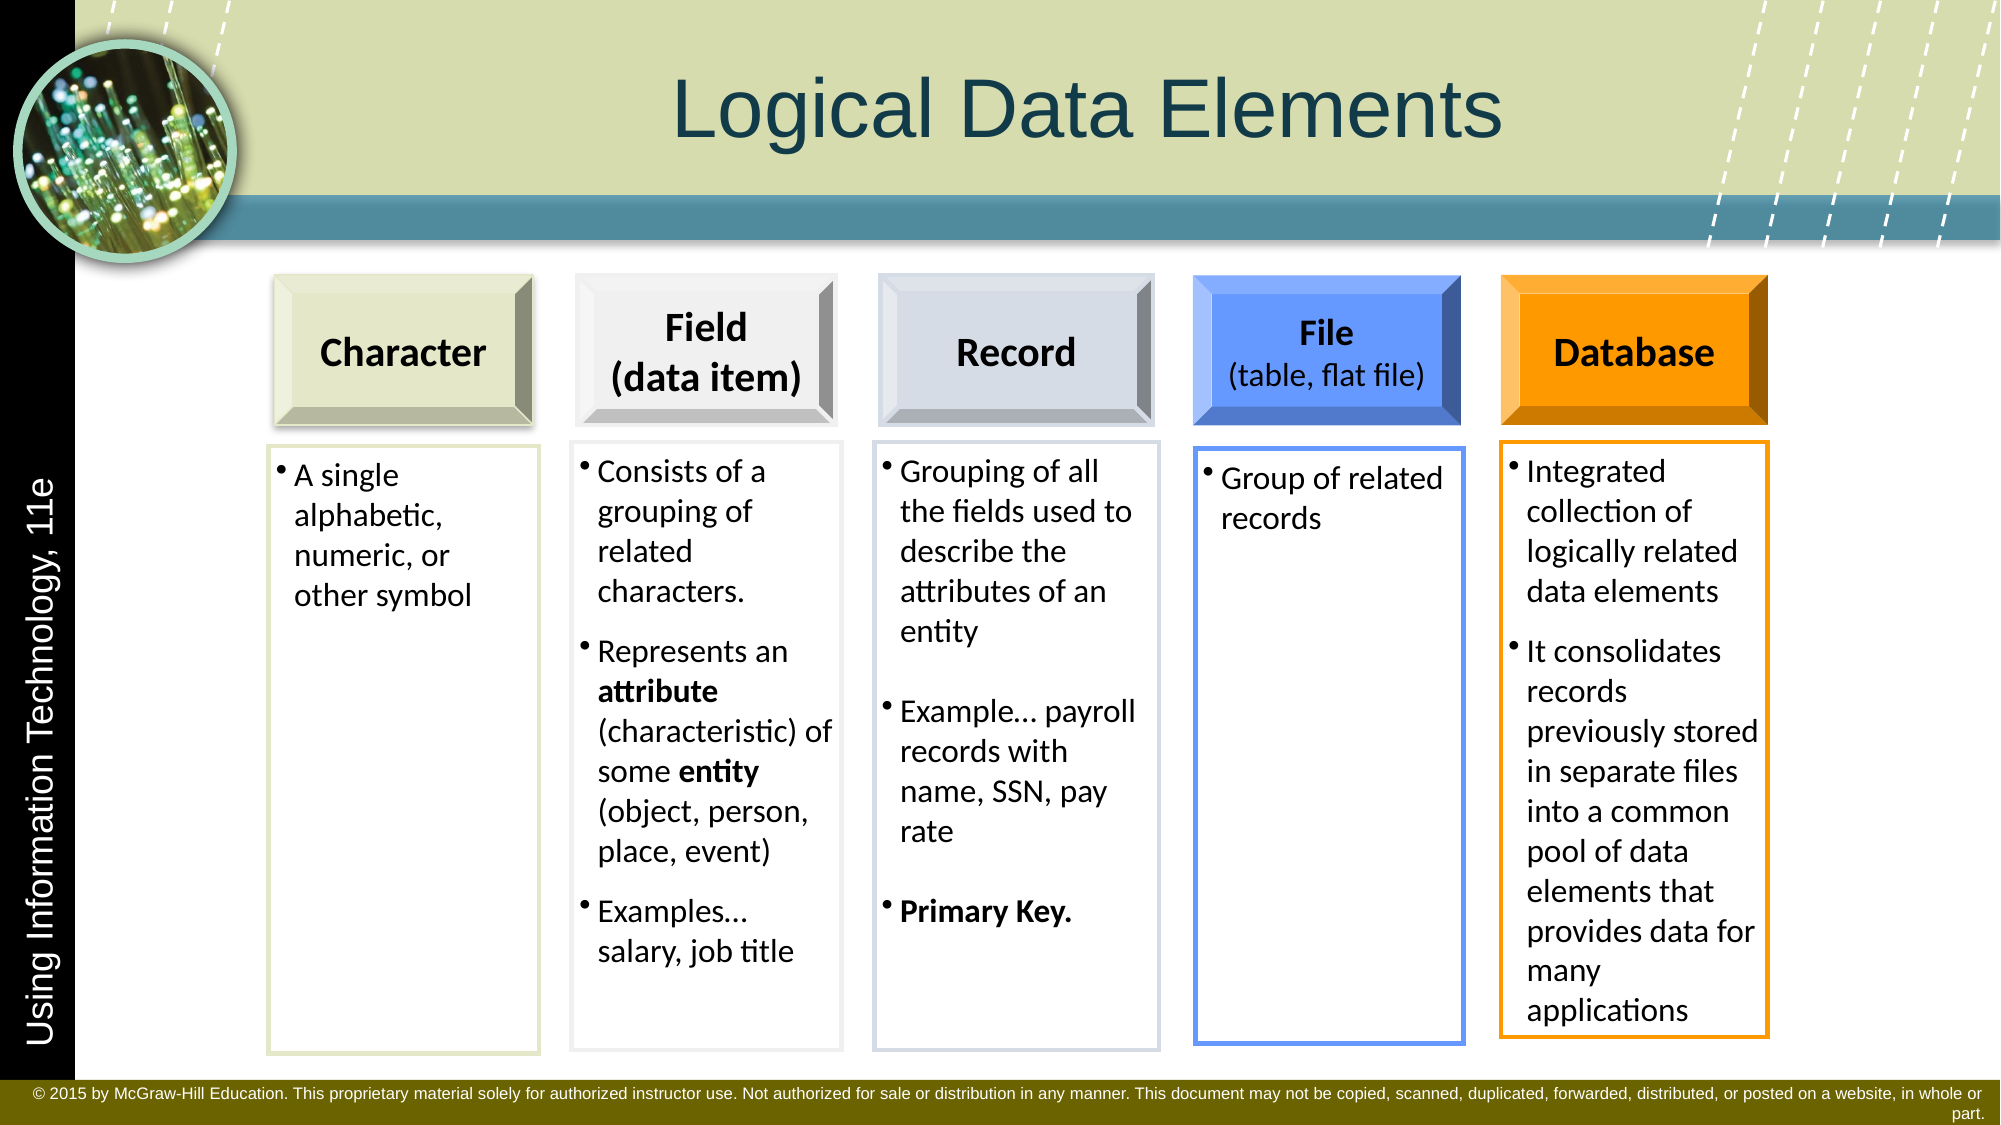

Logical Data Elements
Character
Field
(data item)
Record
Database
File
(table, flat file)
Consists of a grouping of related characters.

Represents an attribute (characteristic) of some entity
(object, person, place, event)

Examples… salary, job title

Grouping of all
the fields used to describe the attributes of an entity
Example… payroll records with name, SSN, pay rate

Primary Key.

Integrated collection of logically related data elements

It consolidates records previously stored in separate files into a common pool of data elements that provides data for many applications
A single alphabetic, numeric, or other symbol
Group of related records